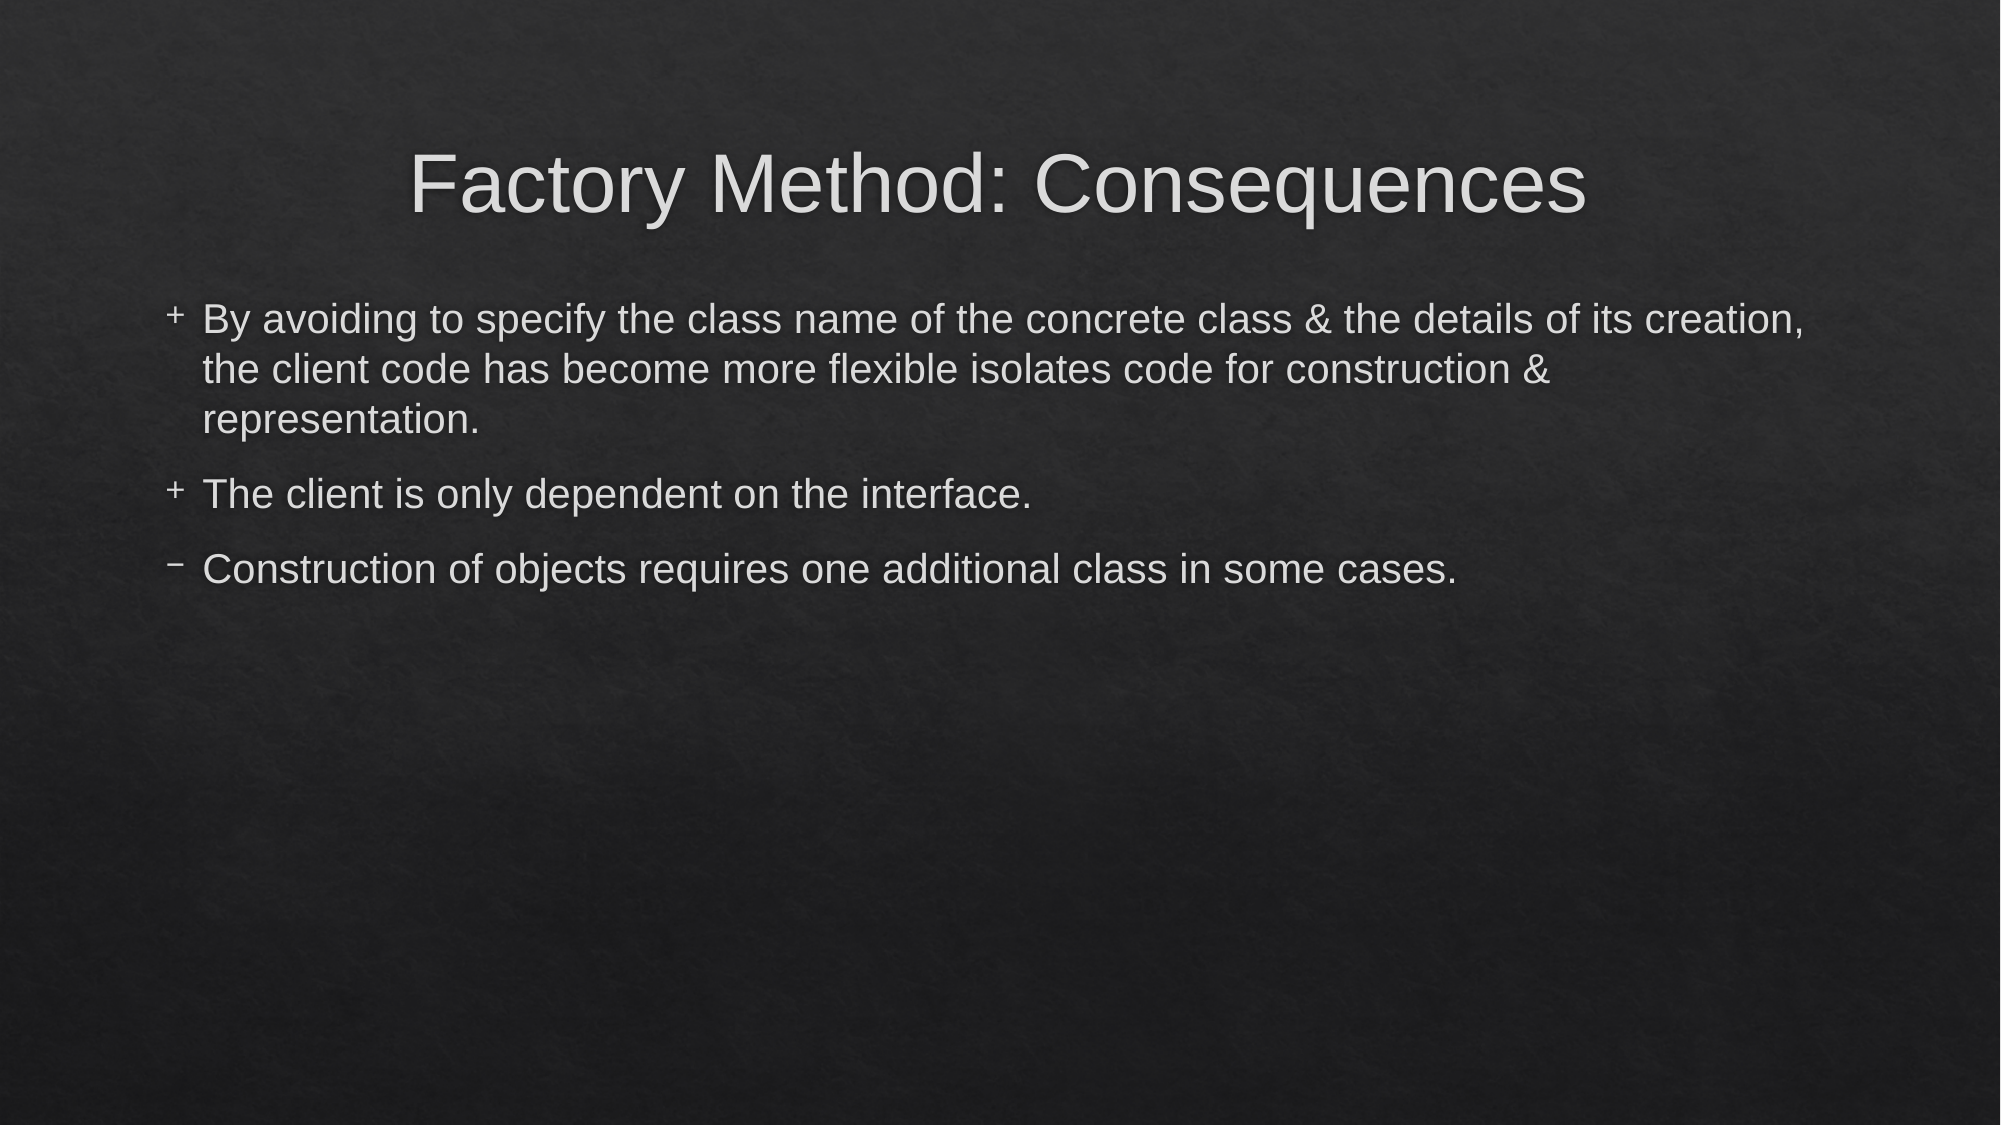

# Factory Method: Consequences
By avoiding to specify the class name of the concrete class & the details of its creation,
the client code has become more flexible isolates code for construction & representation.
The client is only dependent on the interface.
Construction of objects requires one additional class in some cases.